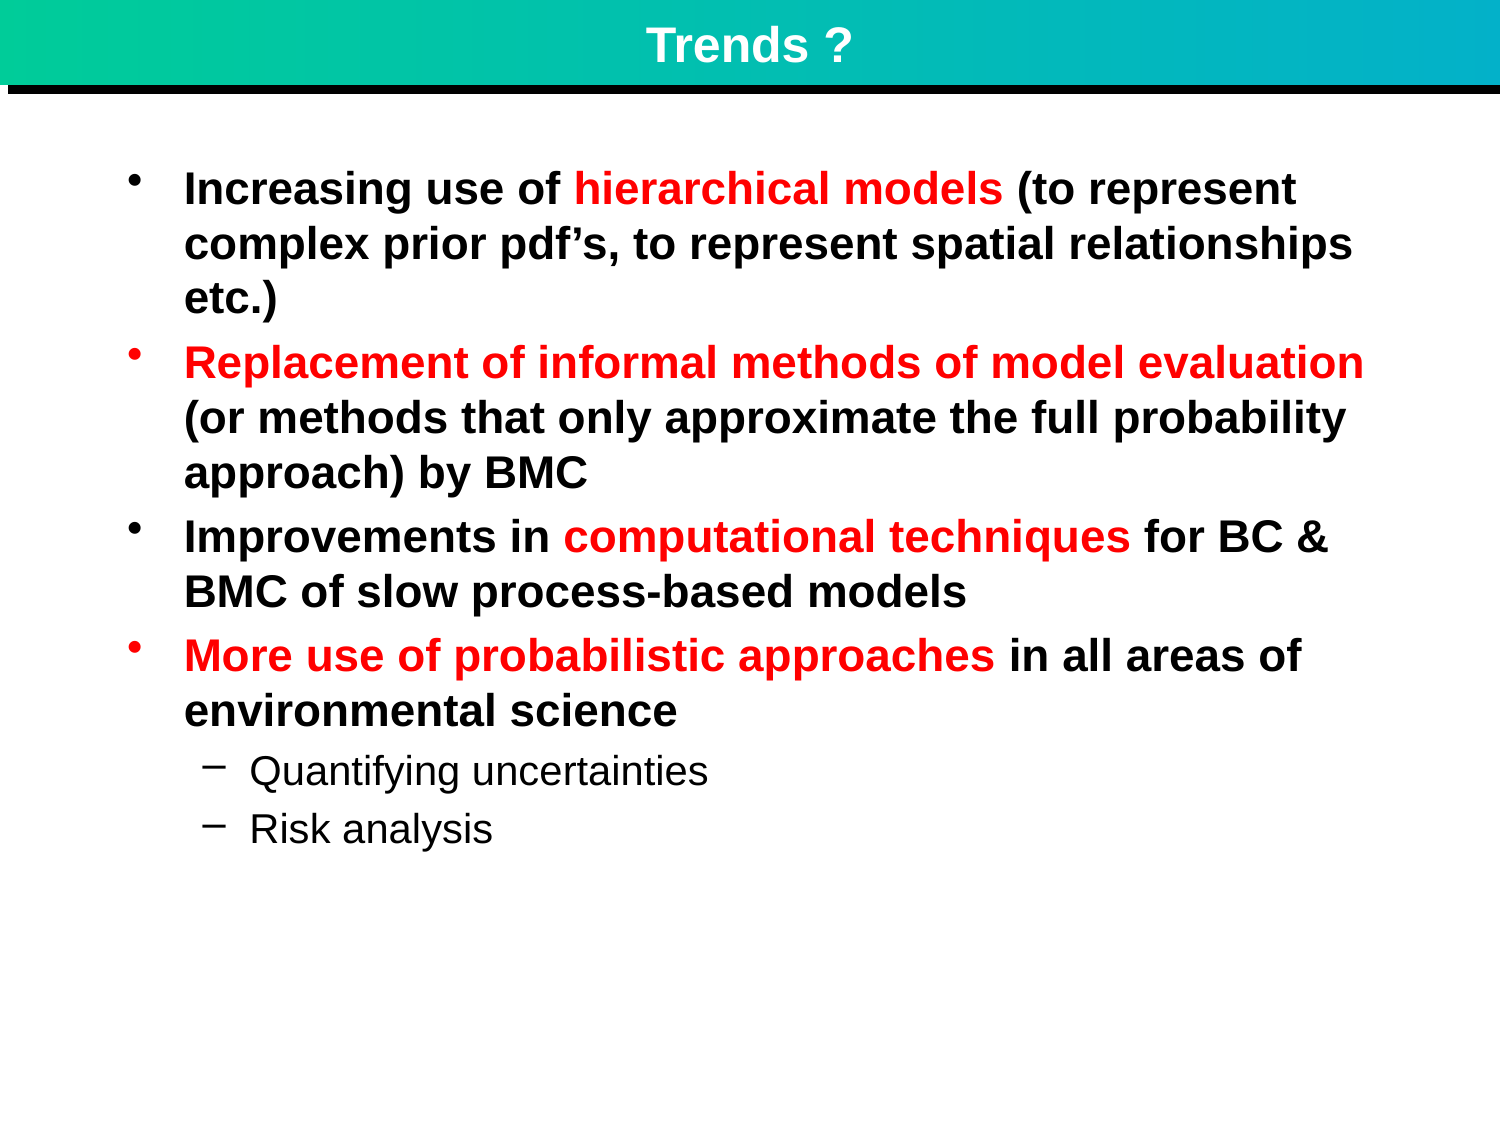

# Trends ?
Increasing use of hierarchical models (to represent complex prior pdf’s, to represent spatial relationships etc.)
Replacement of informal methods of model evaluation (or methods that only approximate the full probability approach) by BMC
Improvements in computational techniques for BC & BMC of slow process-based models
More use of probabilistic approaches in all areas of environmental science
Quantifying uncertainties
Risk analysis